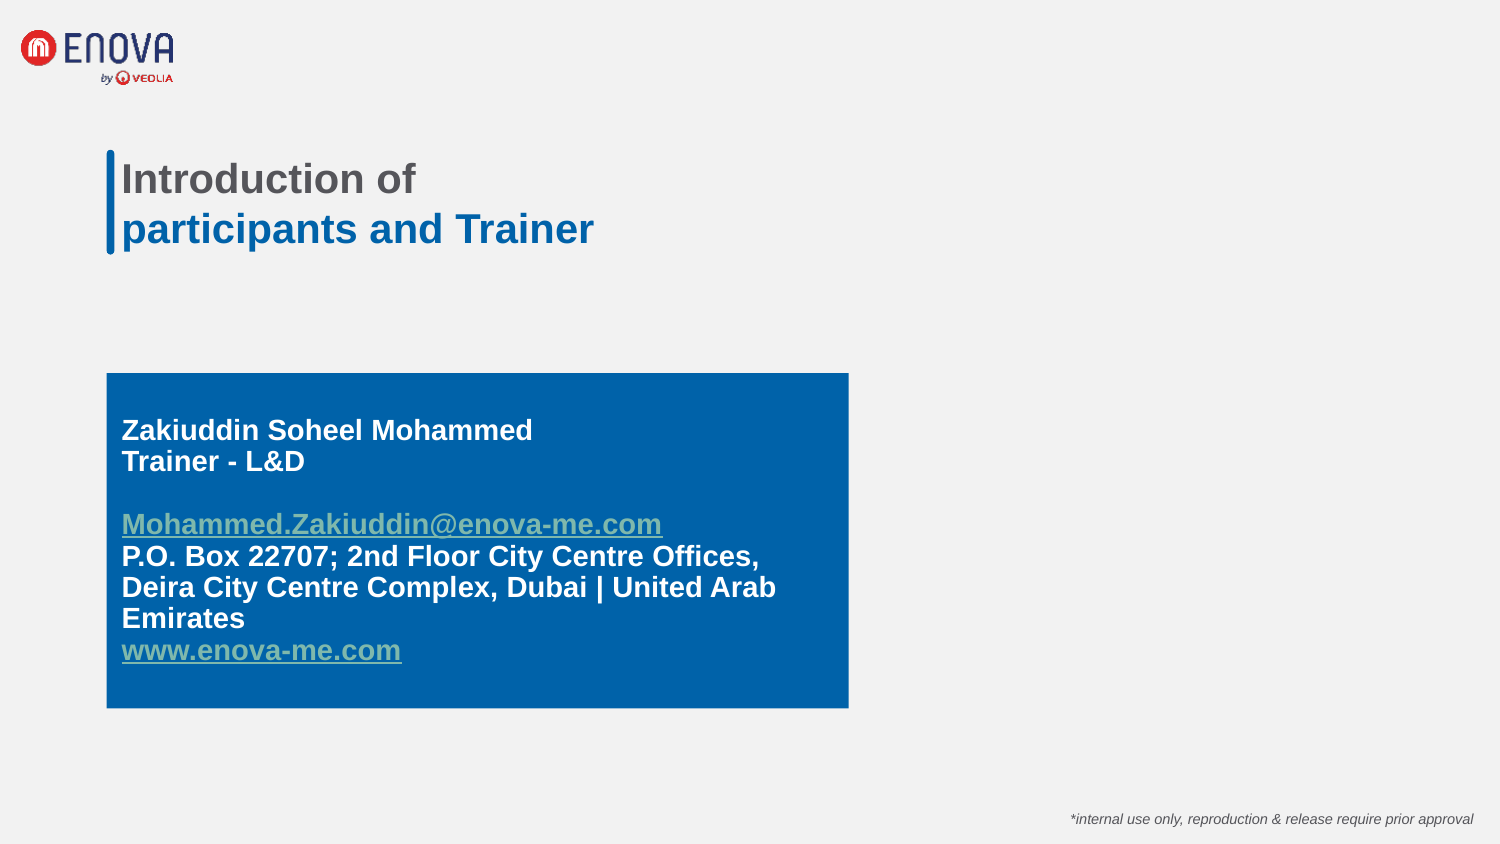

Introduction of participants and Trainer
Zakiuddin Soheel Mohammed
Trainer - L&D

Mohammed.Zakiuddin@enova-me.com
P.O. Box 22707; 2nd Floor City Centre Offices, Deira City Centre Complex, Dubai | United Arab Emirates
www.enova-me.com